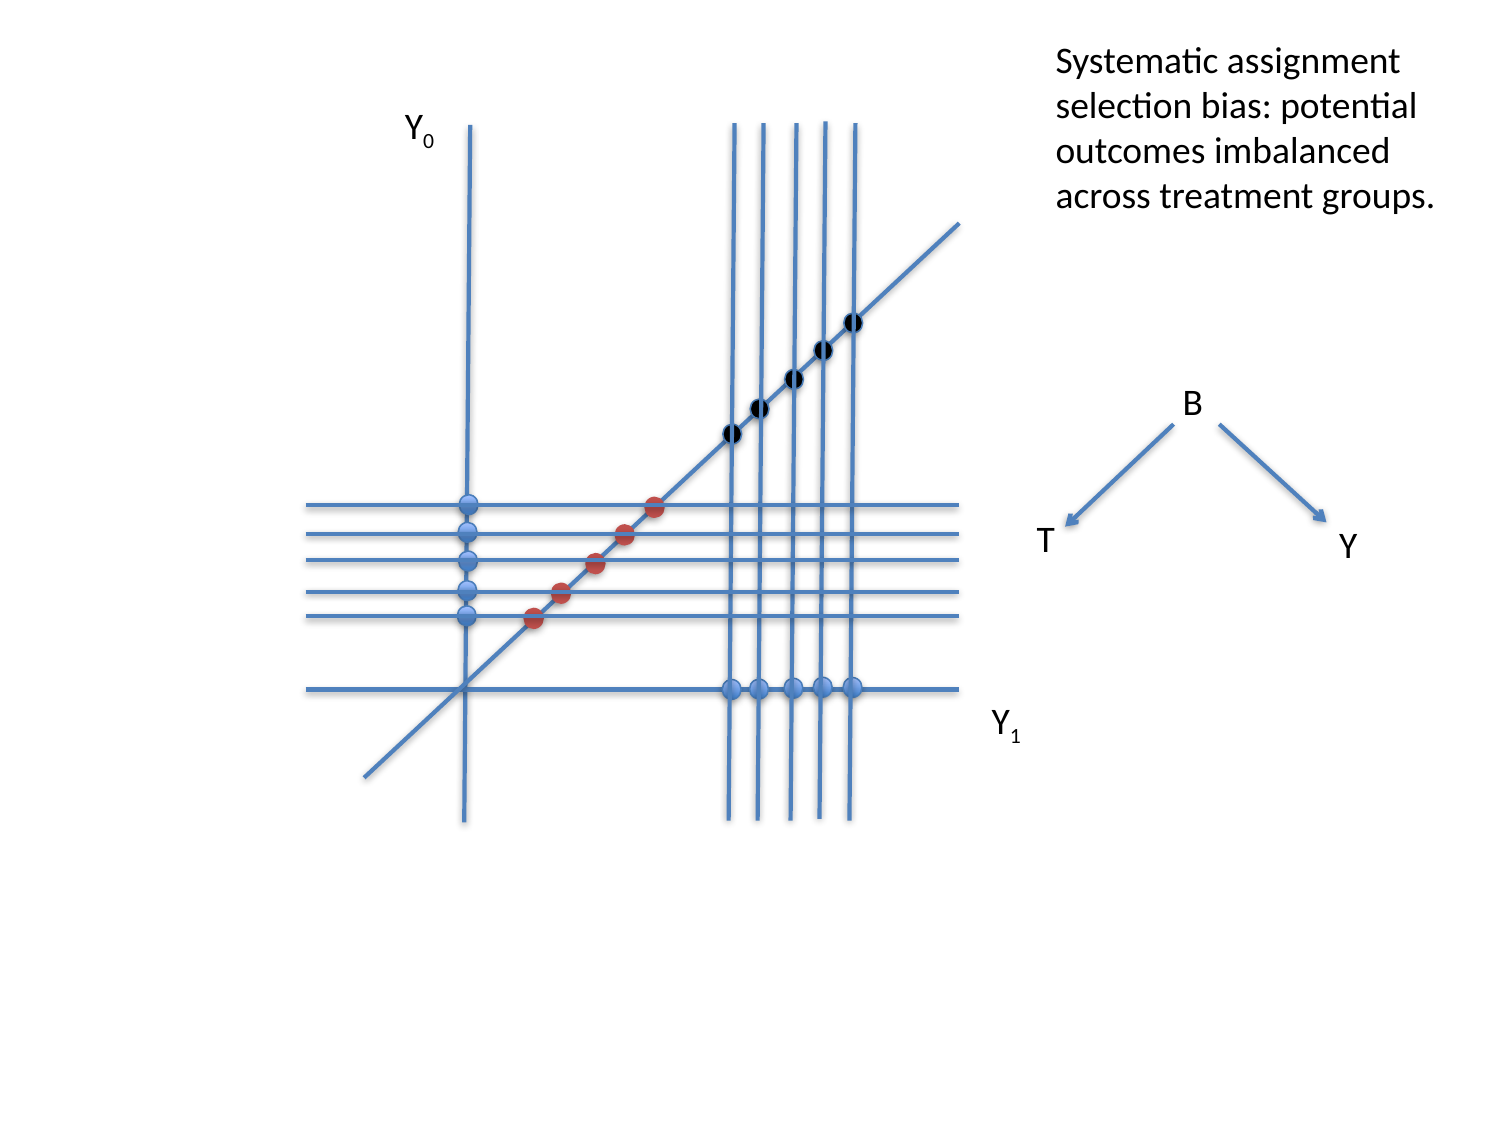

Systematic assignment selection bias: potential outcomes imbalanced across treatment groups.
Y0

B

T
Y

Y1